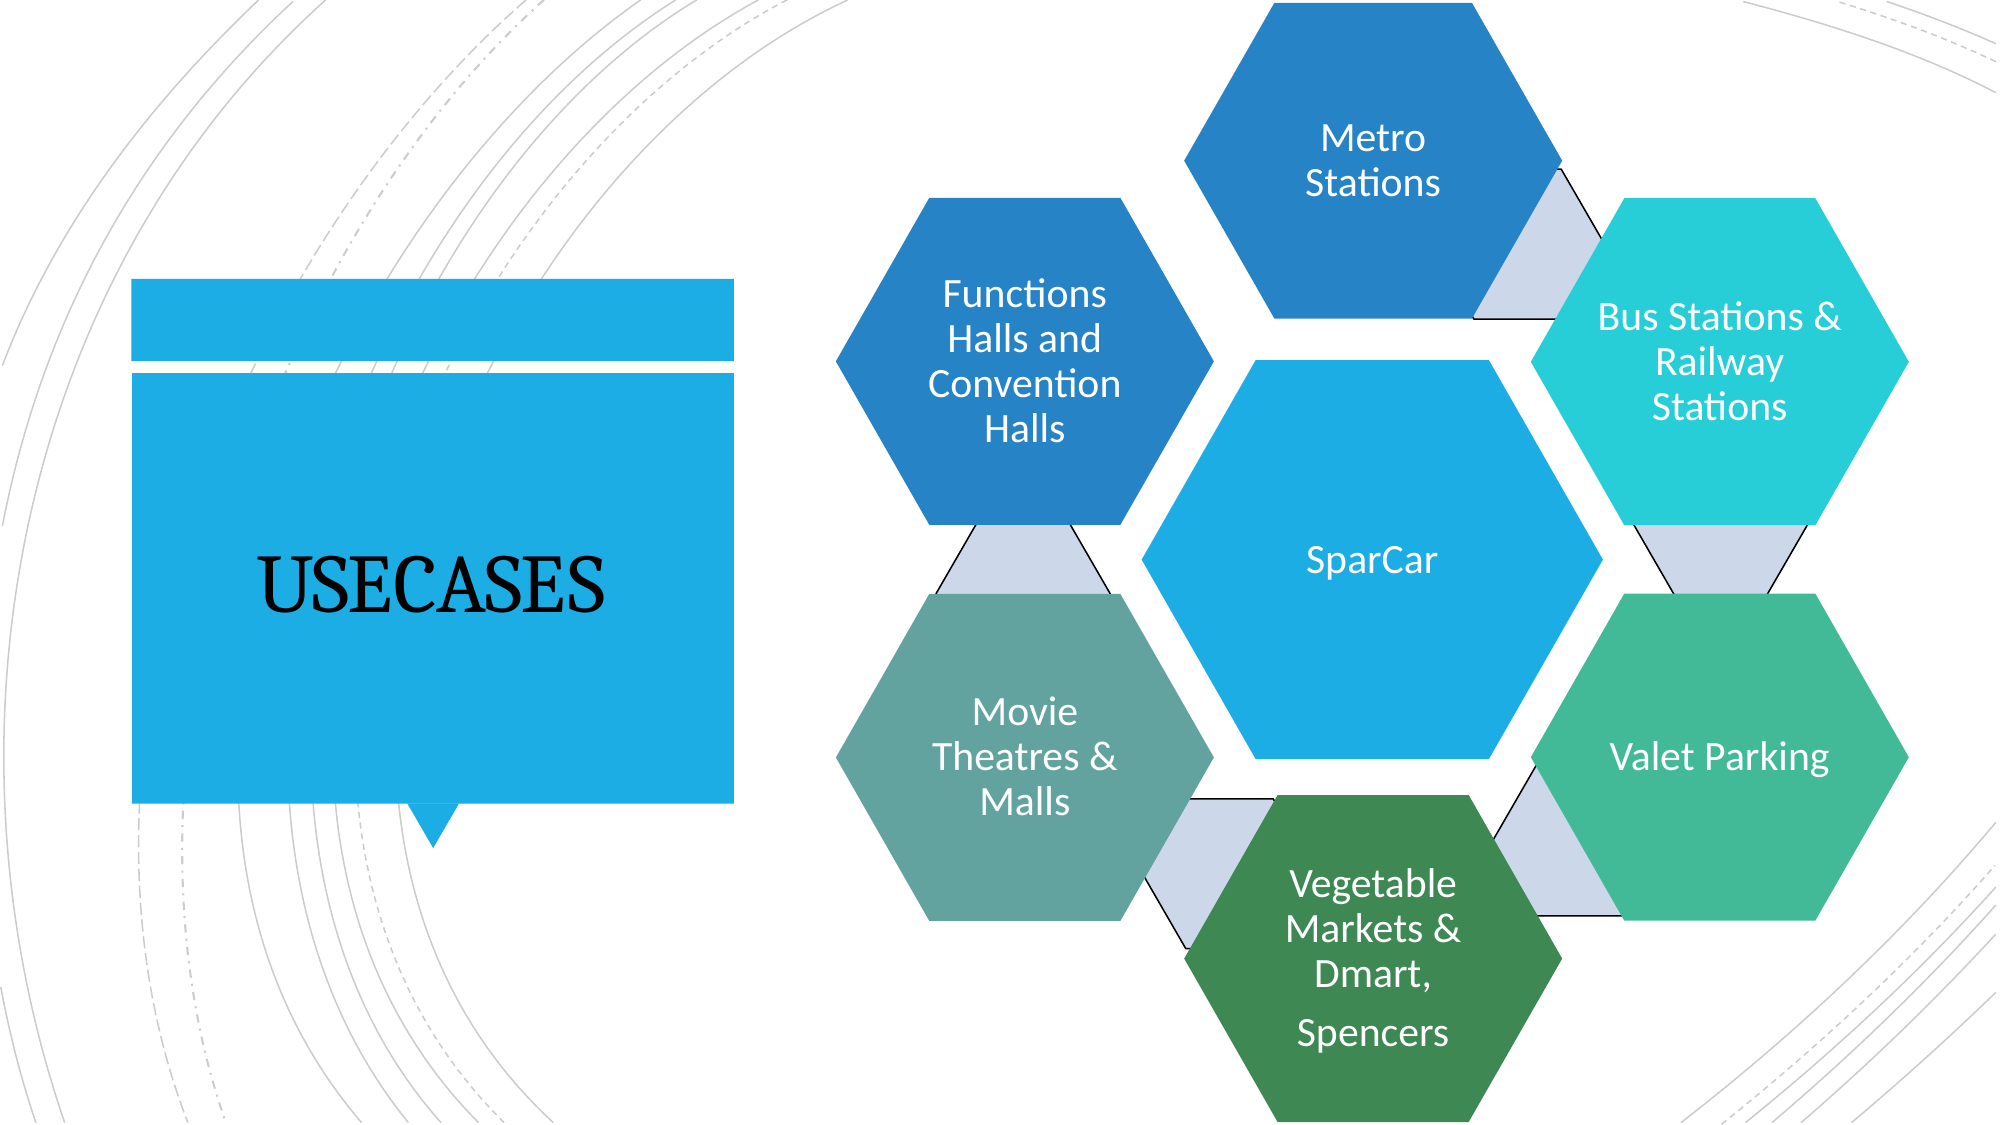

SparCar
Metro Stations
Bus Stations & Railway Stations
Valet Parking
Vegetable Markets & Dmart,
Spencers
Movie Theatres & Malls
Functions Halls and Convention Halls
# USECASES